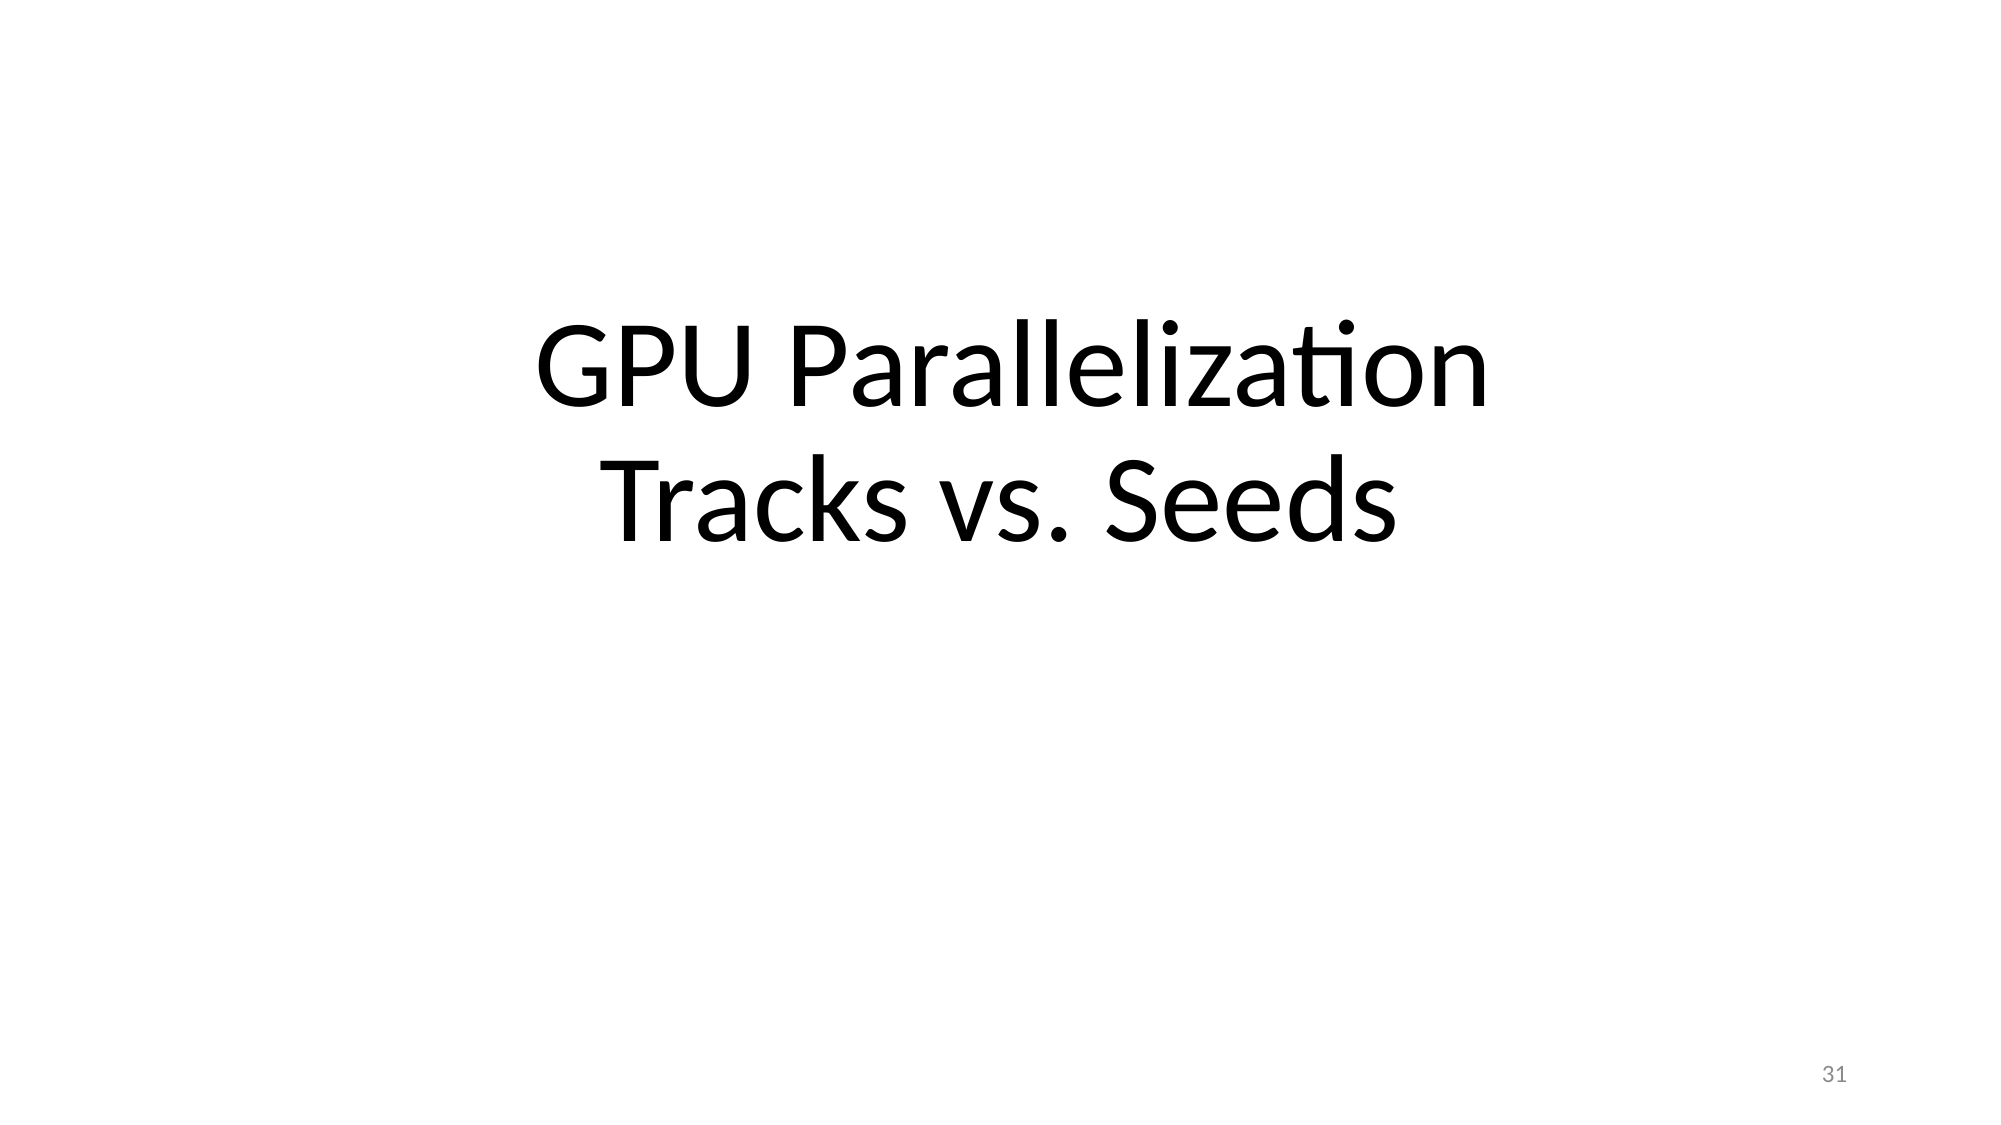

# GPU Parallelization Tracks vs. Seeds
31